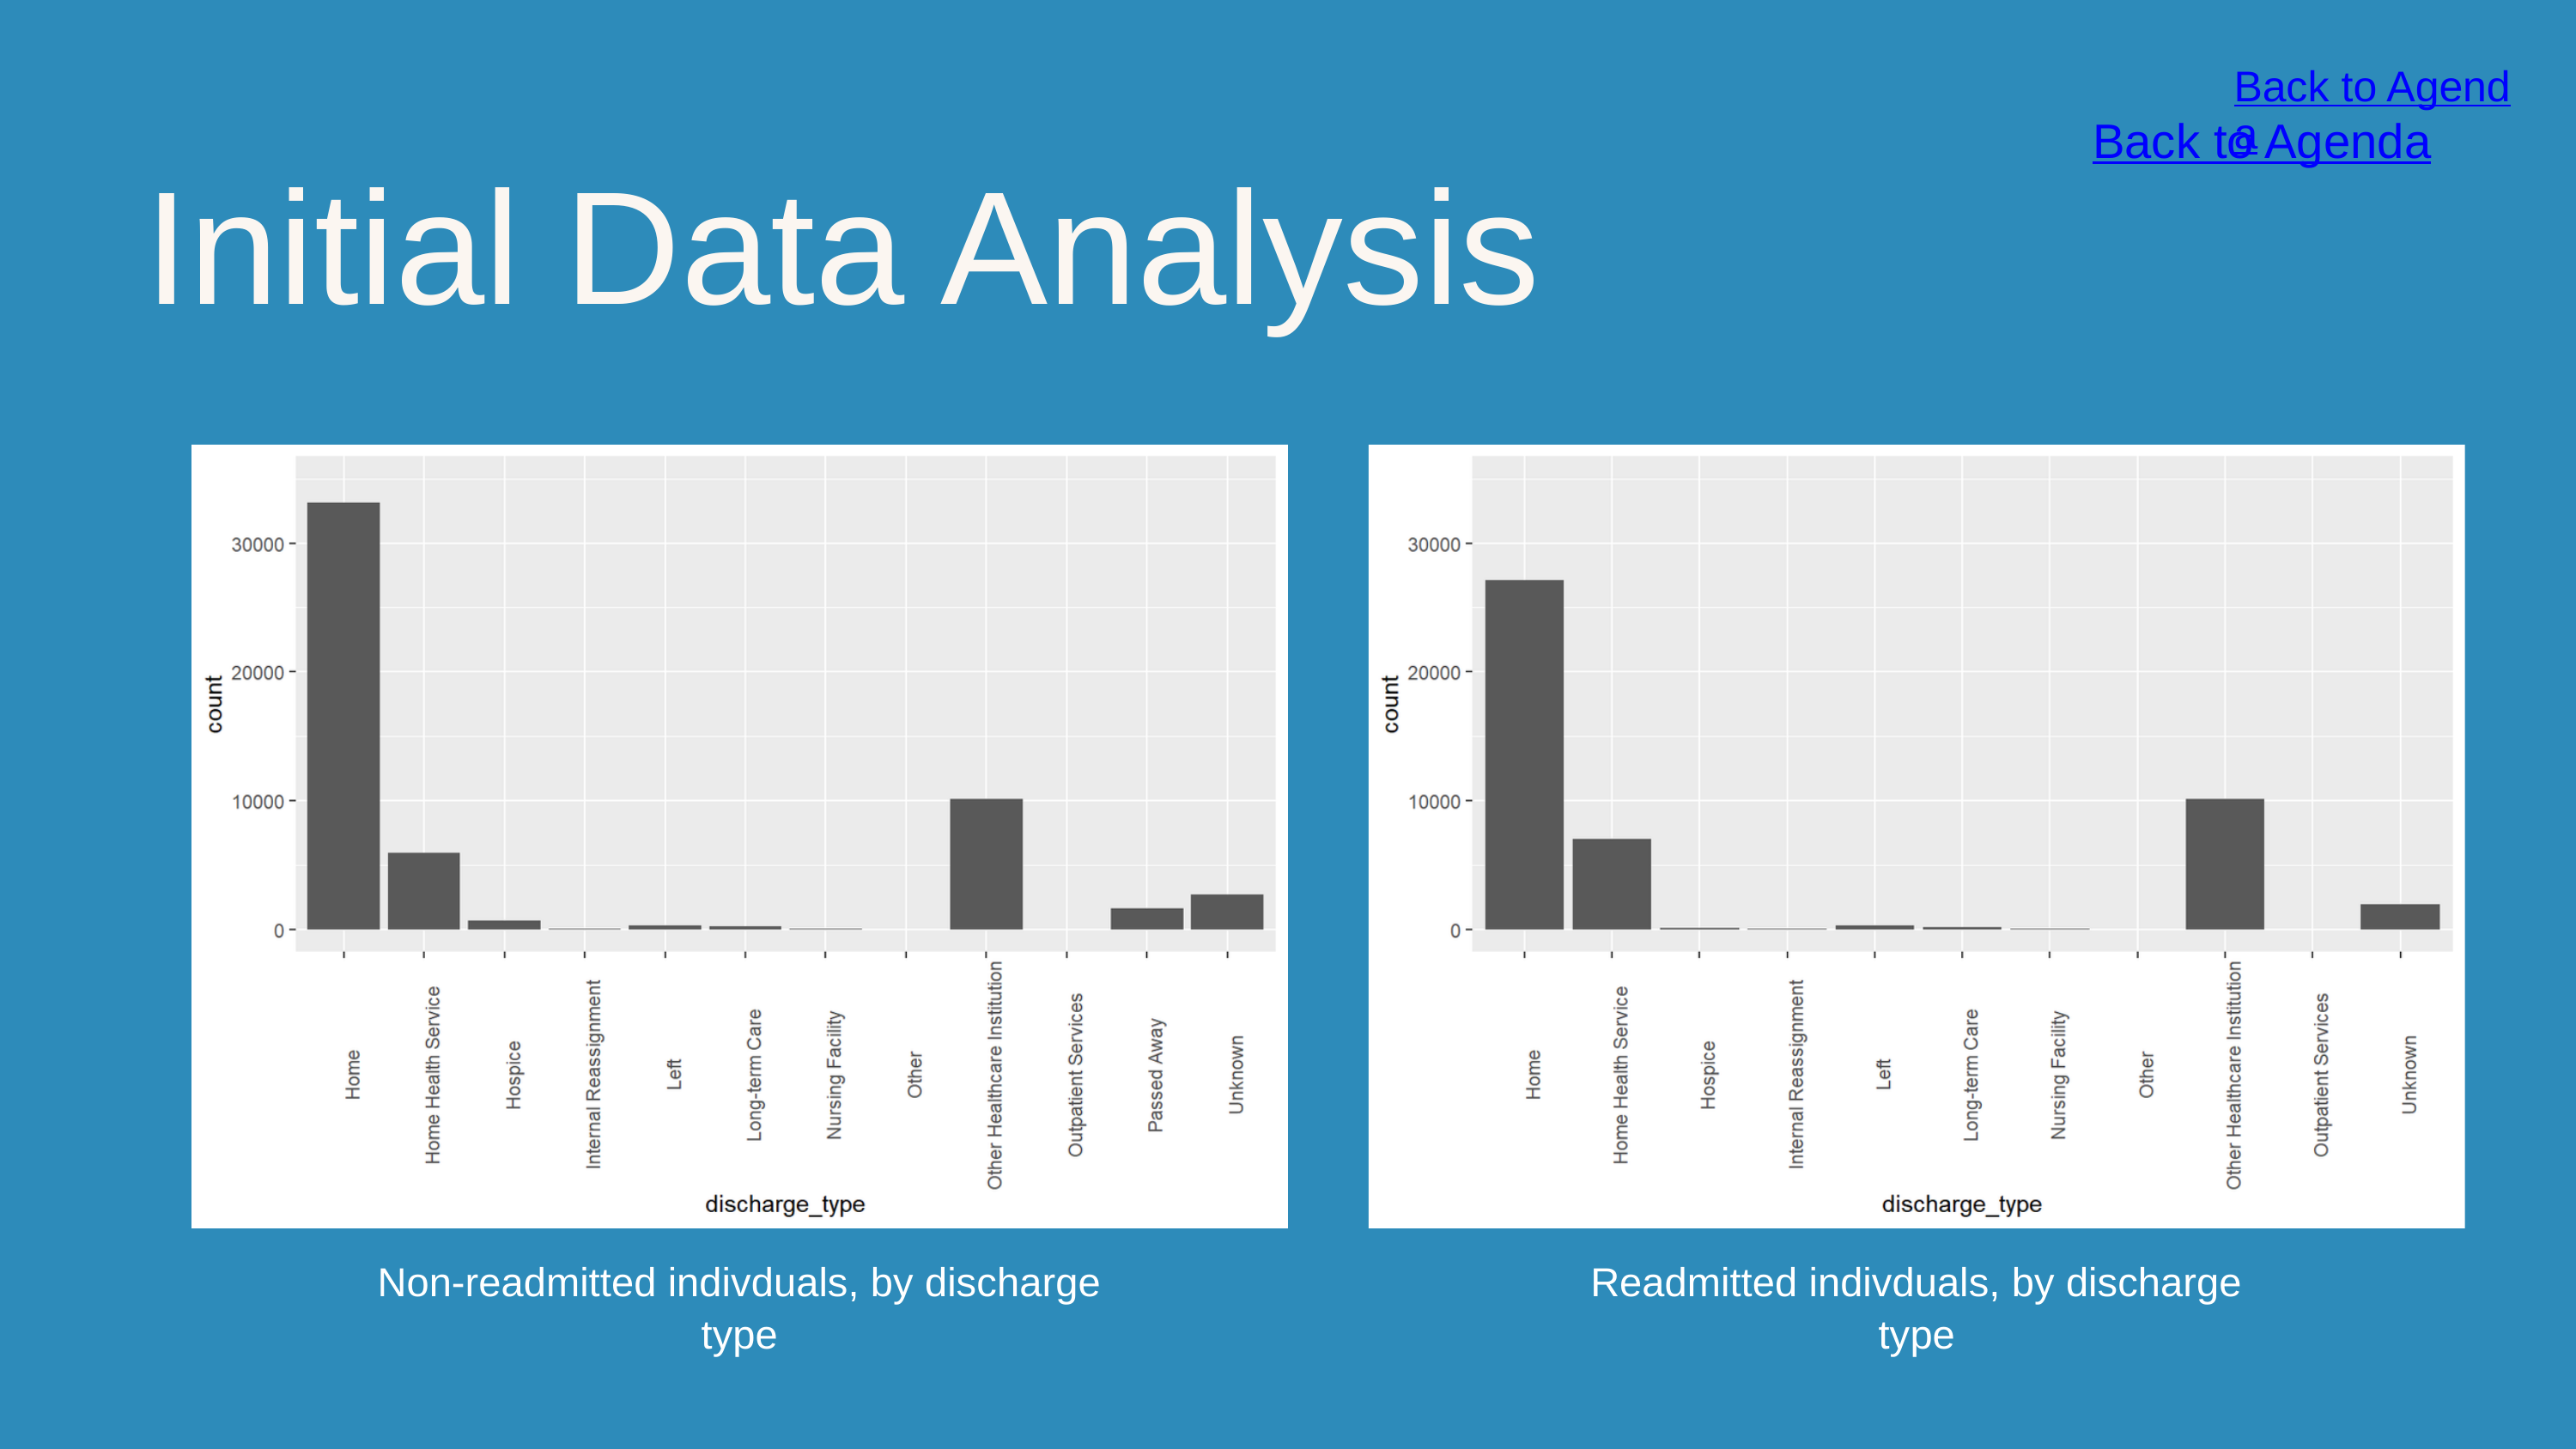

Back to Agenda
Back to Agenda
Initial Data Analysis

Non-readmitted indivduals, by discharge type
Readmitted indivduals, by discharge type